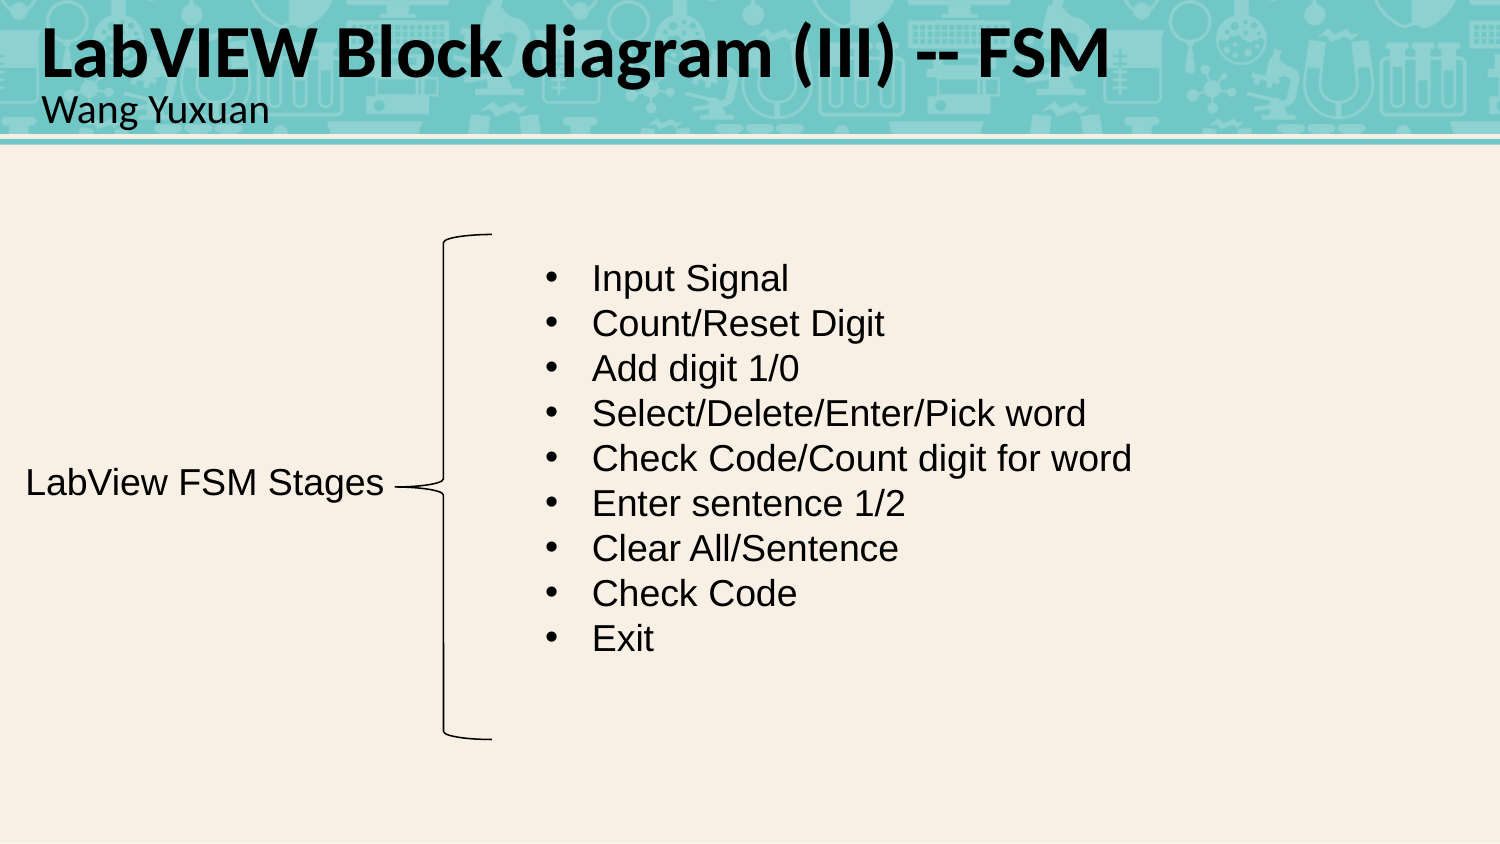

LabVIEW Block diagram (III) -- FSM
Wang Yuxuan

Input Signal
Count/Reset Digit
Add digit 1/0
Select/Delete/Enter/Pick word
Check Code/Count digit for word
Enter sentence 1/2
Clear All/Sentence
Check Code
Exit
LabView FSM Stages